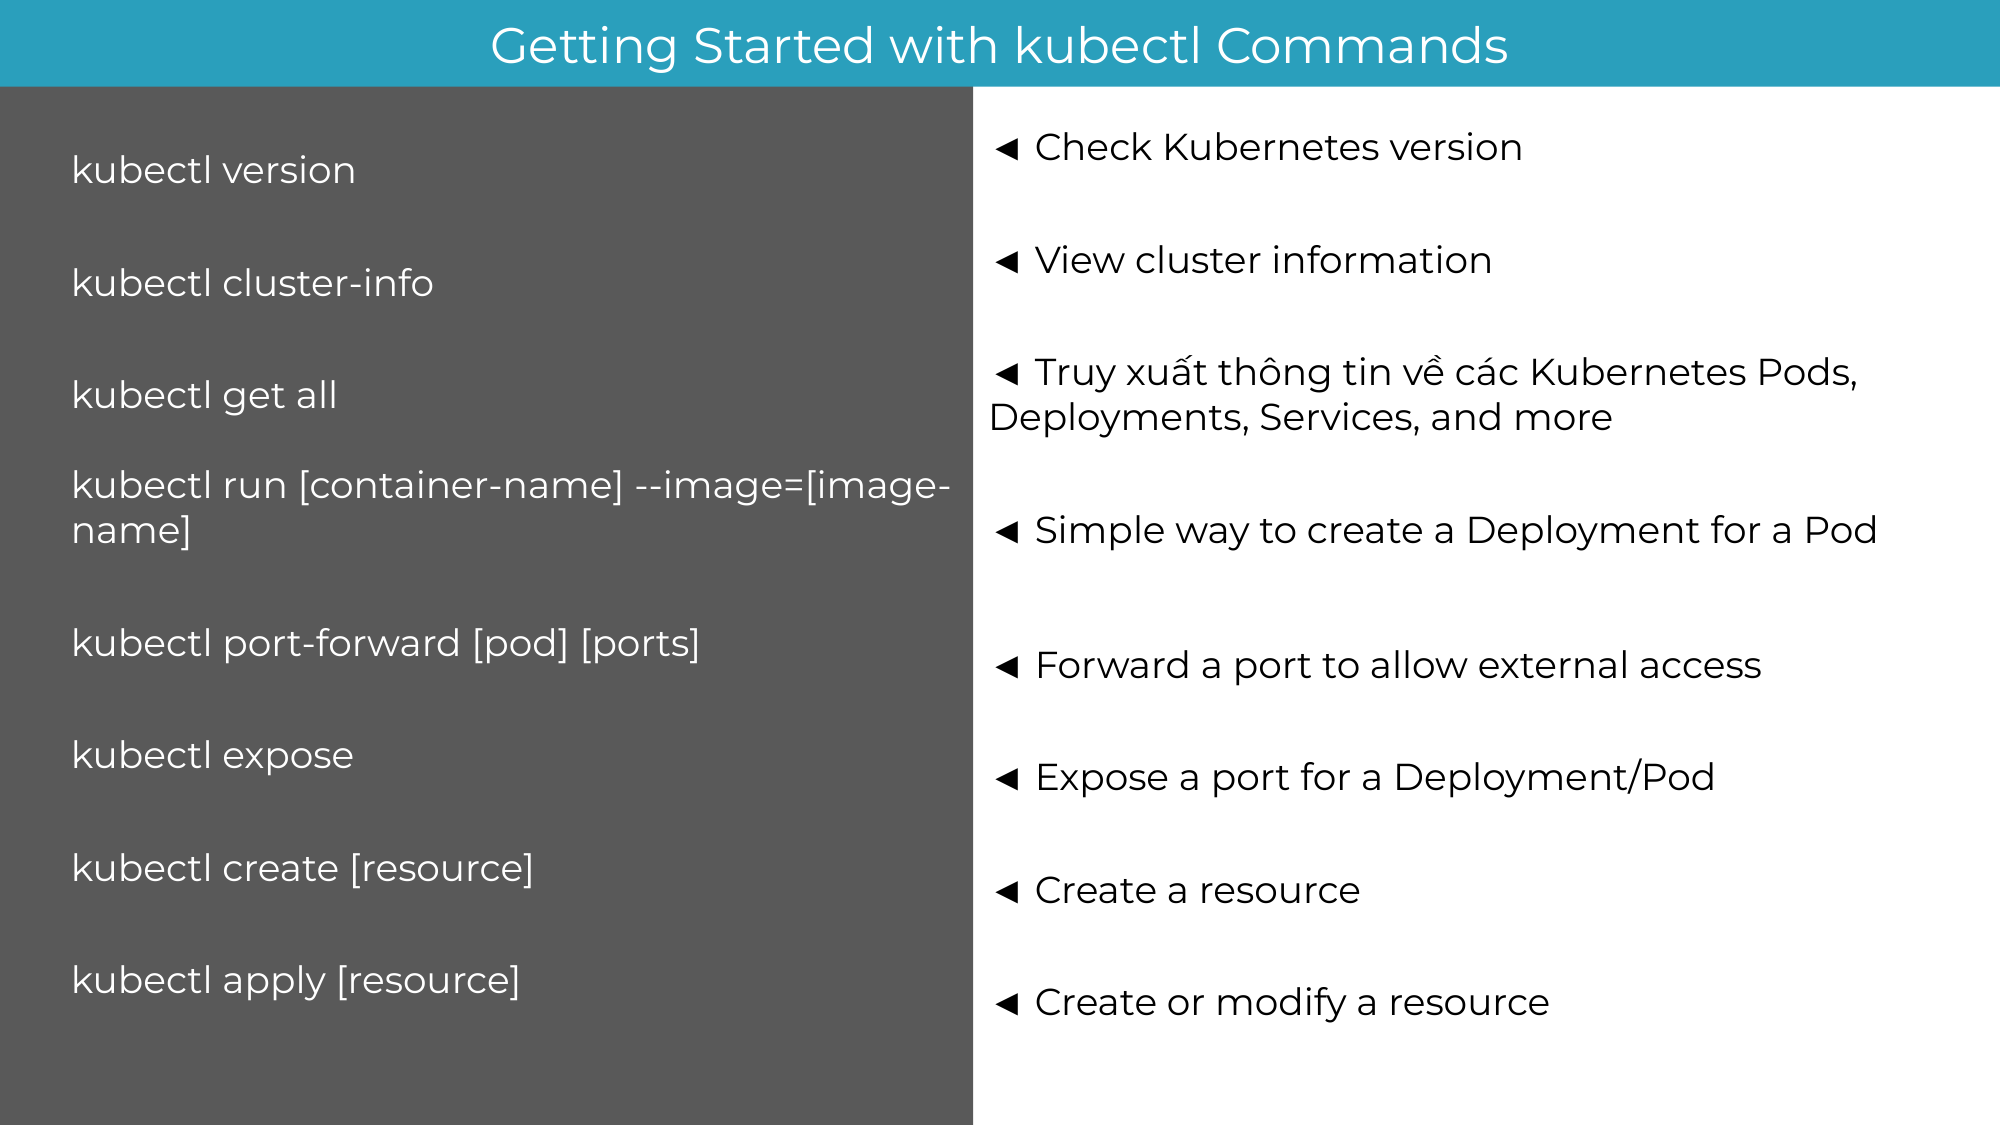

kubectl version

kubectl cluster-info

kubectl get all

kubectl run [container-name] --image=[image-name]

kubectl port-forward [pod] [ports]

kubectl expose

kubectl create [resource]

kubectl apply [resource]
Getting Started with kubectl Commands
◄ Check Kubernetes version

◄ View cluster information

◄ Truy xuất thông tin về các Kubernetes Pods, Deployments, Services, and more

◄ Simple way to create a Deployment for a Pod

◄ Forward a port to allow external access

◄ Expose a port for a Deployment/Pod

◄ Create a resource

◄ Create or modify a resource